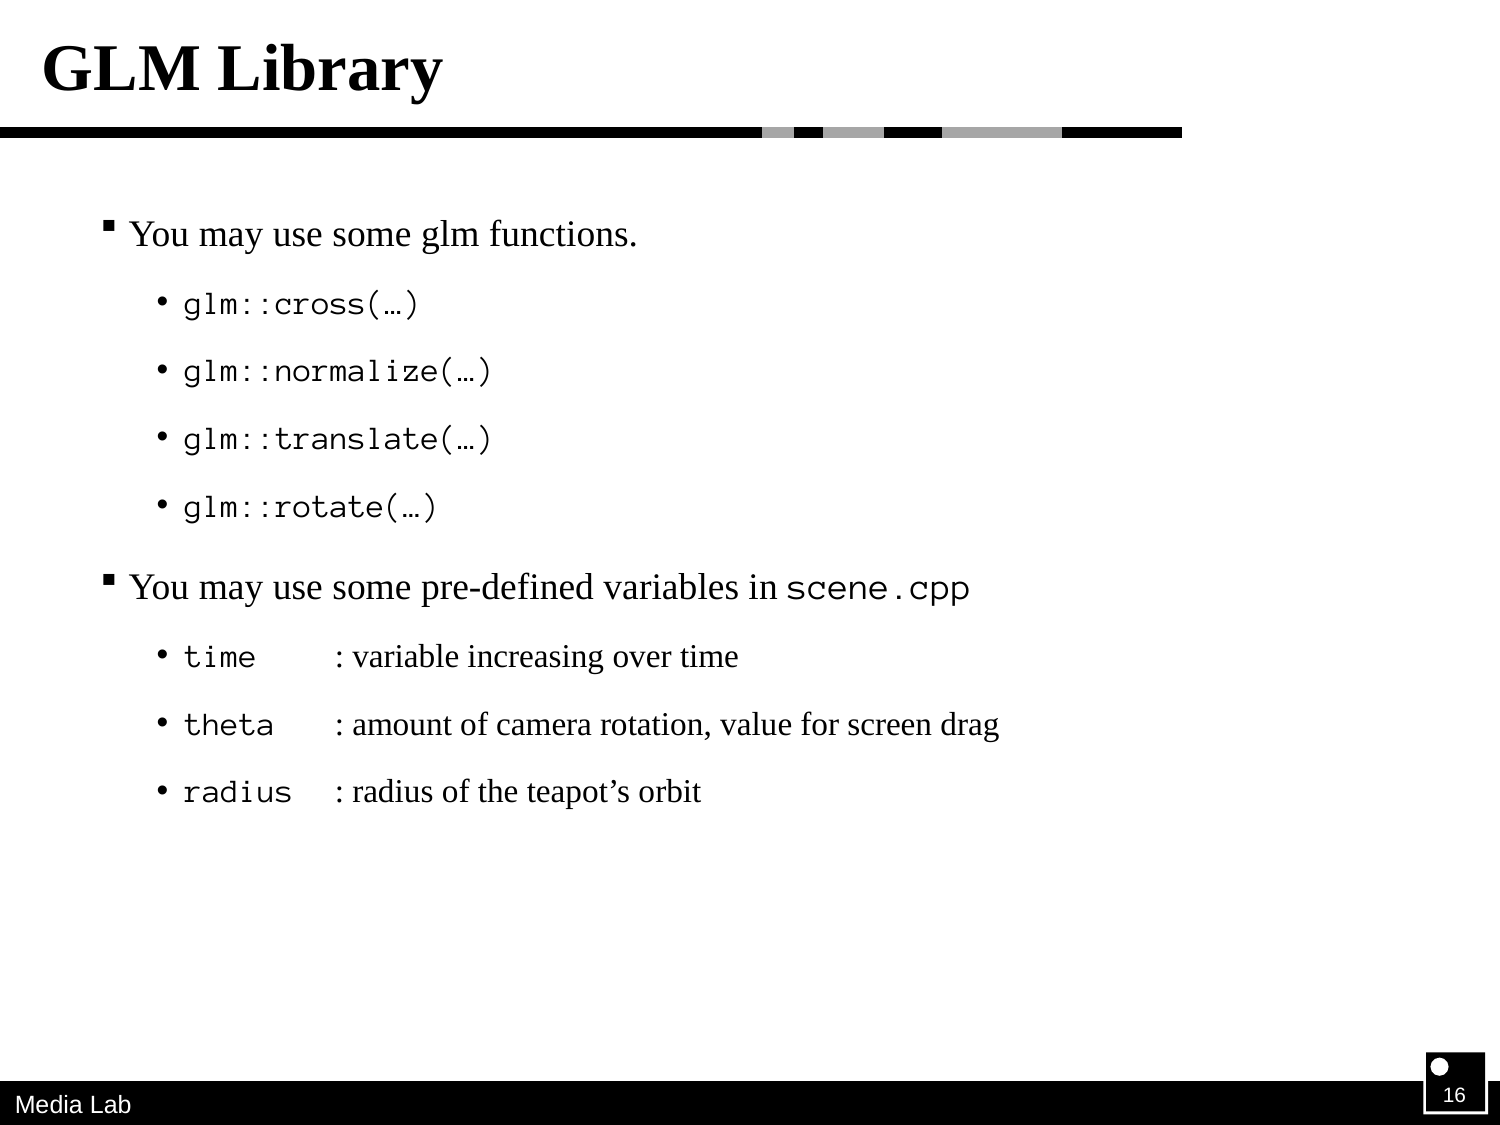

# GLM Library
You may use some glm functions.
glm::cross(…)
glm::normalize(…)
glm::translate(…)
glm::rotate(…)
You may use some pre-defined variables in scene.cpp
time 	: variable increasing over time
theta 	: amount of camera rotation, value for screen drag
radius 	: radius of the teapot’s orbit

16